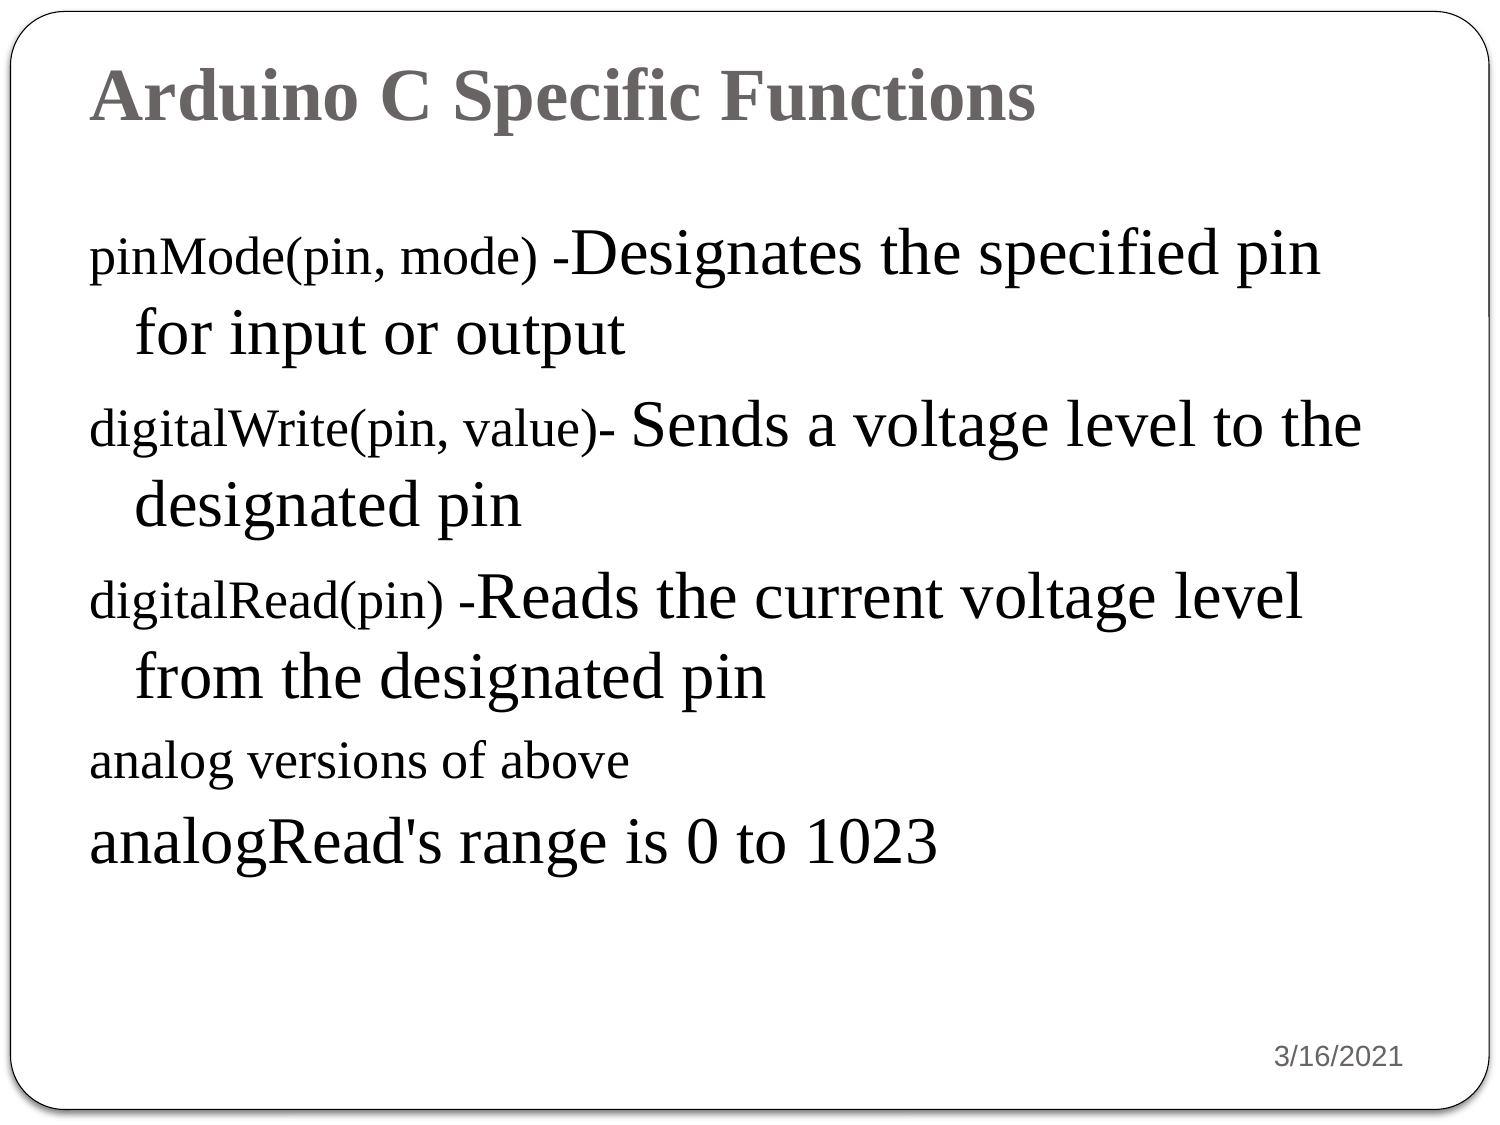

# Arduino C Specific Functions
pinMode(pin, mode) -Designates the specified pin for input or output
digitalWrite(pin, value)- Sends a voltage level to the designated pin
digitalRead(pin) -Reads the current voltage level from the designated pin
analog versions of above
analogRead's range is 0 to 1023
3/16/2021